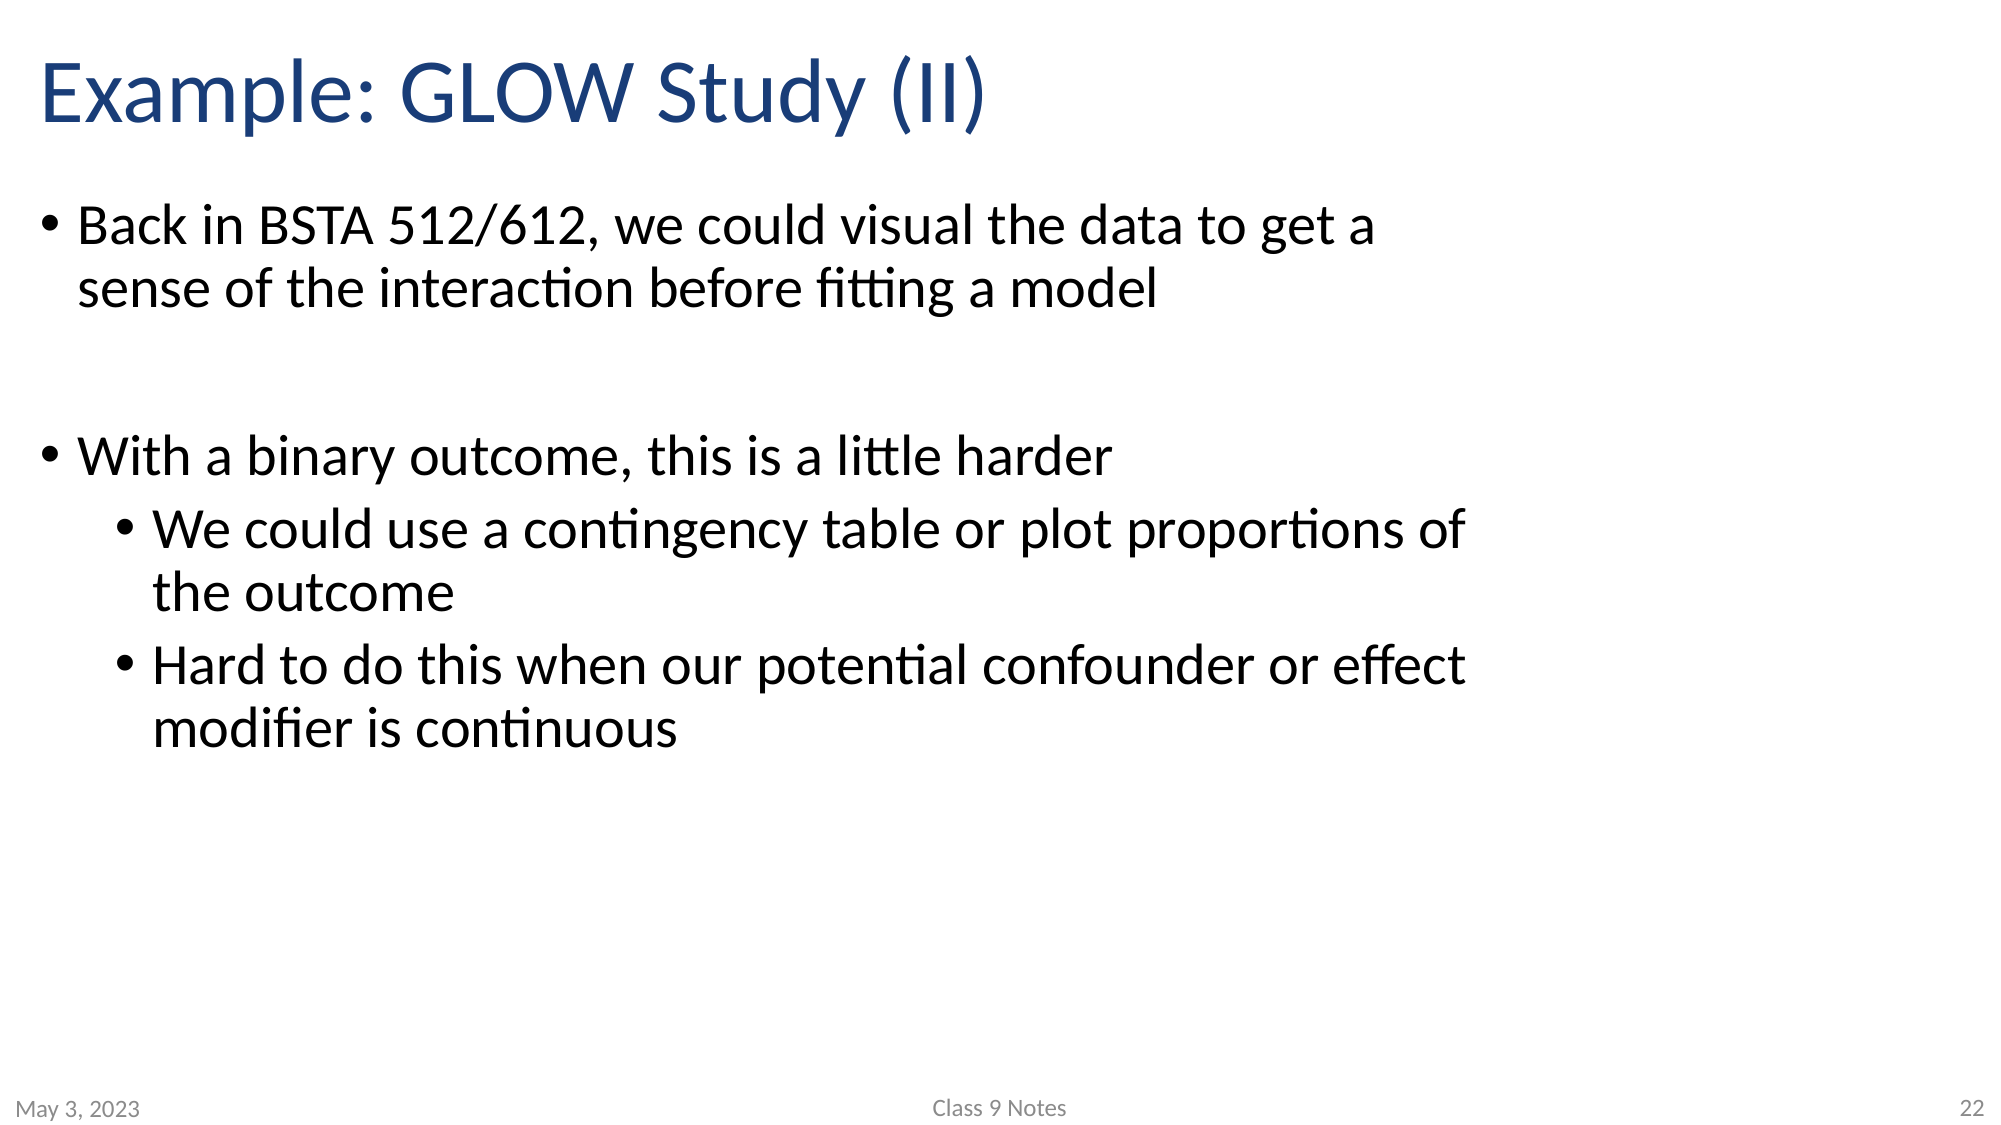

# Example: GLOW Study (II)
Back in BSTA 512/612, we could visual the data to get a sense of the interaction before fitting a model

With a binary outcome, this is a little harder
We could use a contingency table or plot proportions of the outcome
Hard to do this when our potential confounder or effect modifier is continuous
Class 9 Notes
22
May 3, 2023